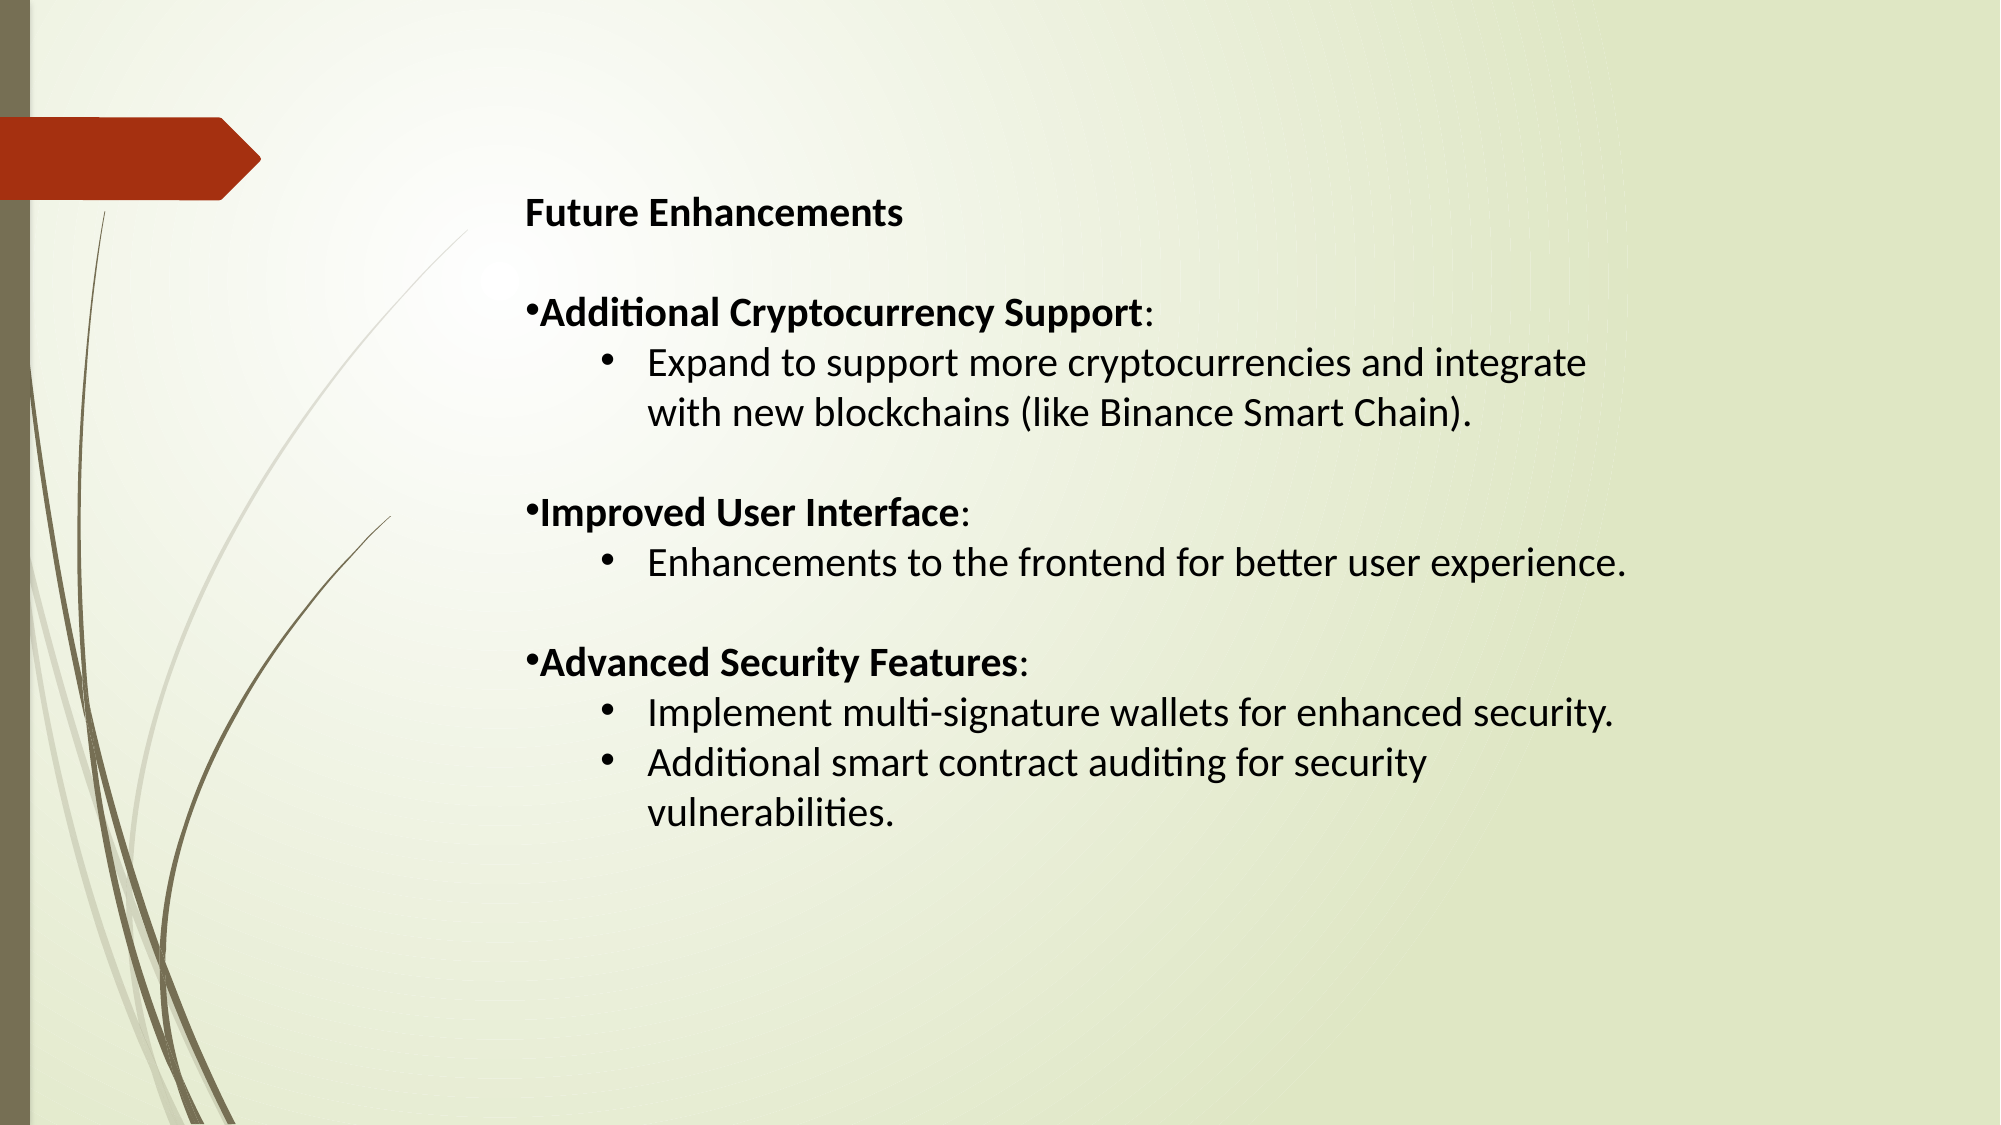

Future Enhancements

Additional Cryptocurrency Support:
Expand to support more cryptocurrencies and integrate with new blockchains (like Binance Smart Chain).

Improved User Interface:
Enhancements to the frontend for better user experience.

Advanced Security Features:
Implement multi-signature wallets for enhanced security.
Additional smart contract auditing for security vulnerabilities.